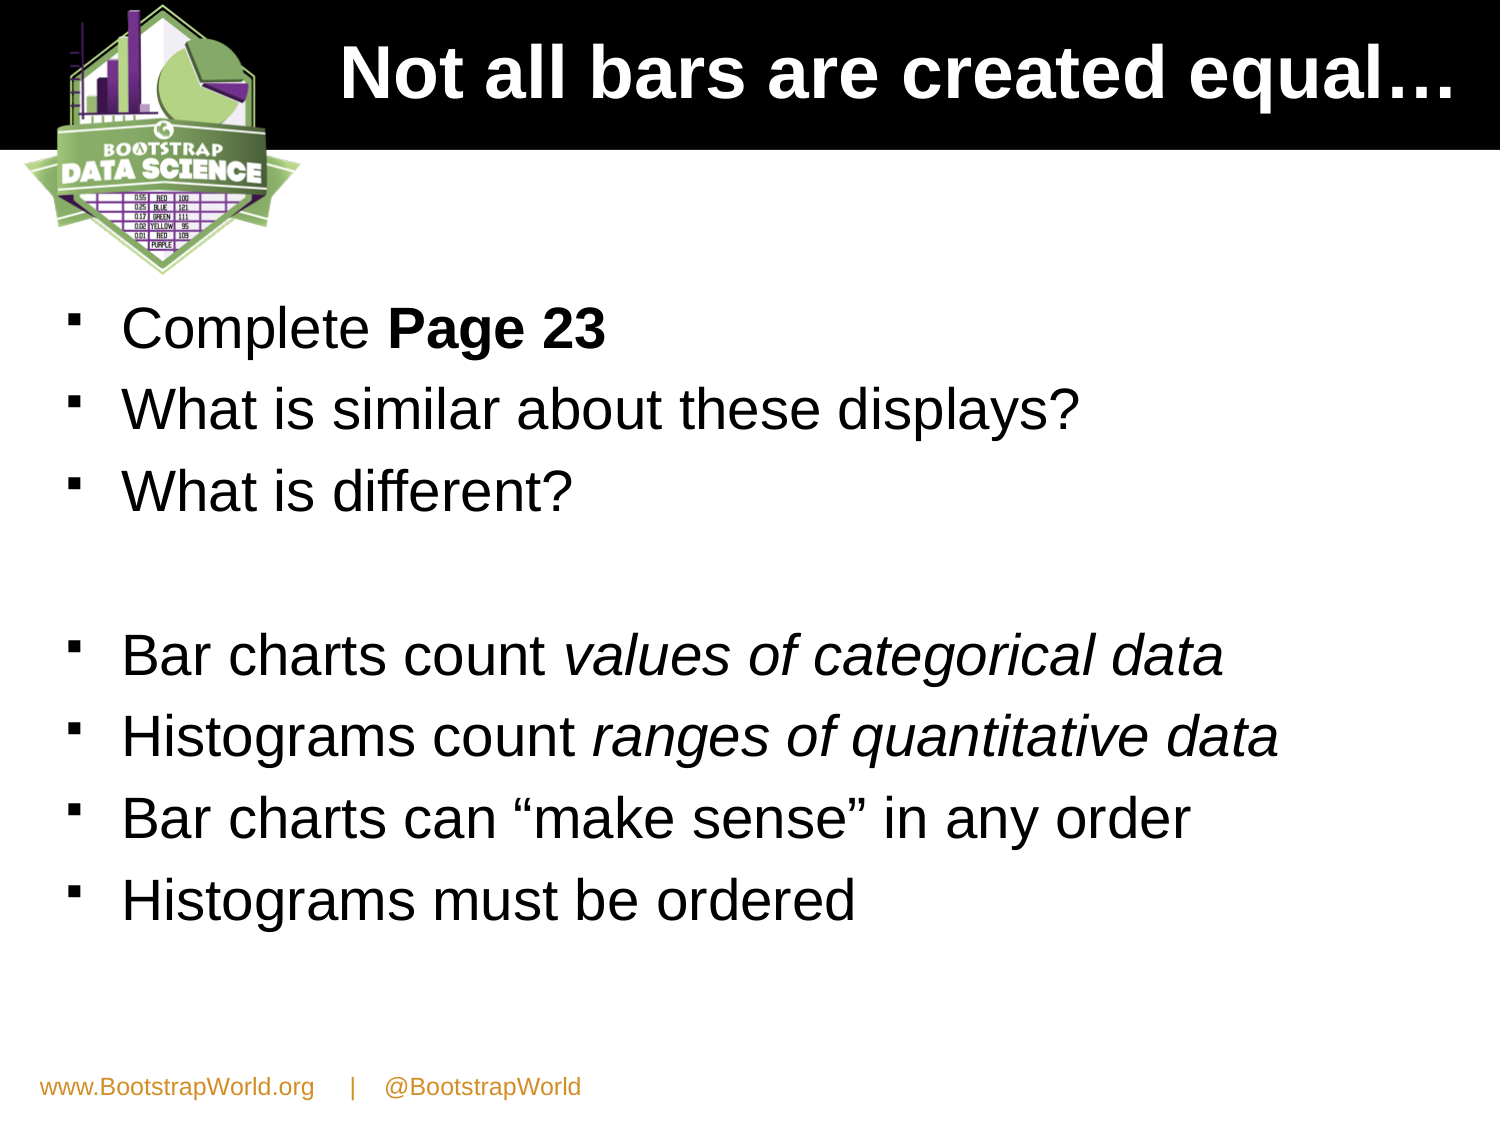

# Not all bars are created equal…
Complete Page 23
What is similar about these displays?
What is different?

Bar charts count values of categorical data
Histograms count ranges of quantitative data
Bar charts can “make sense” in any order
Histograms must be ordered

www.BootstrapWorld.org     |    @BootstrapWorld